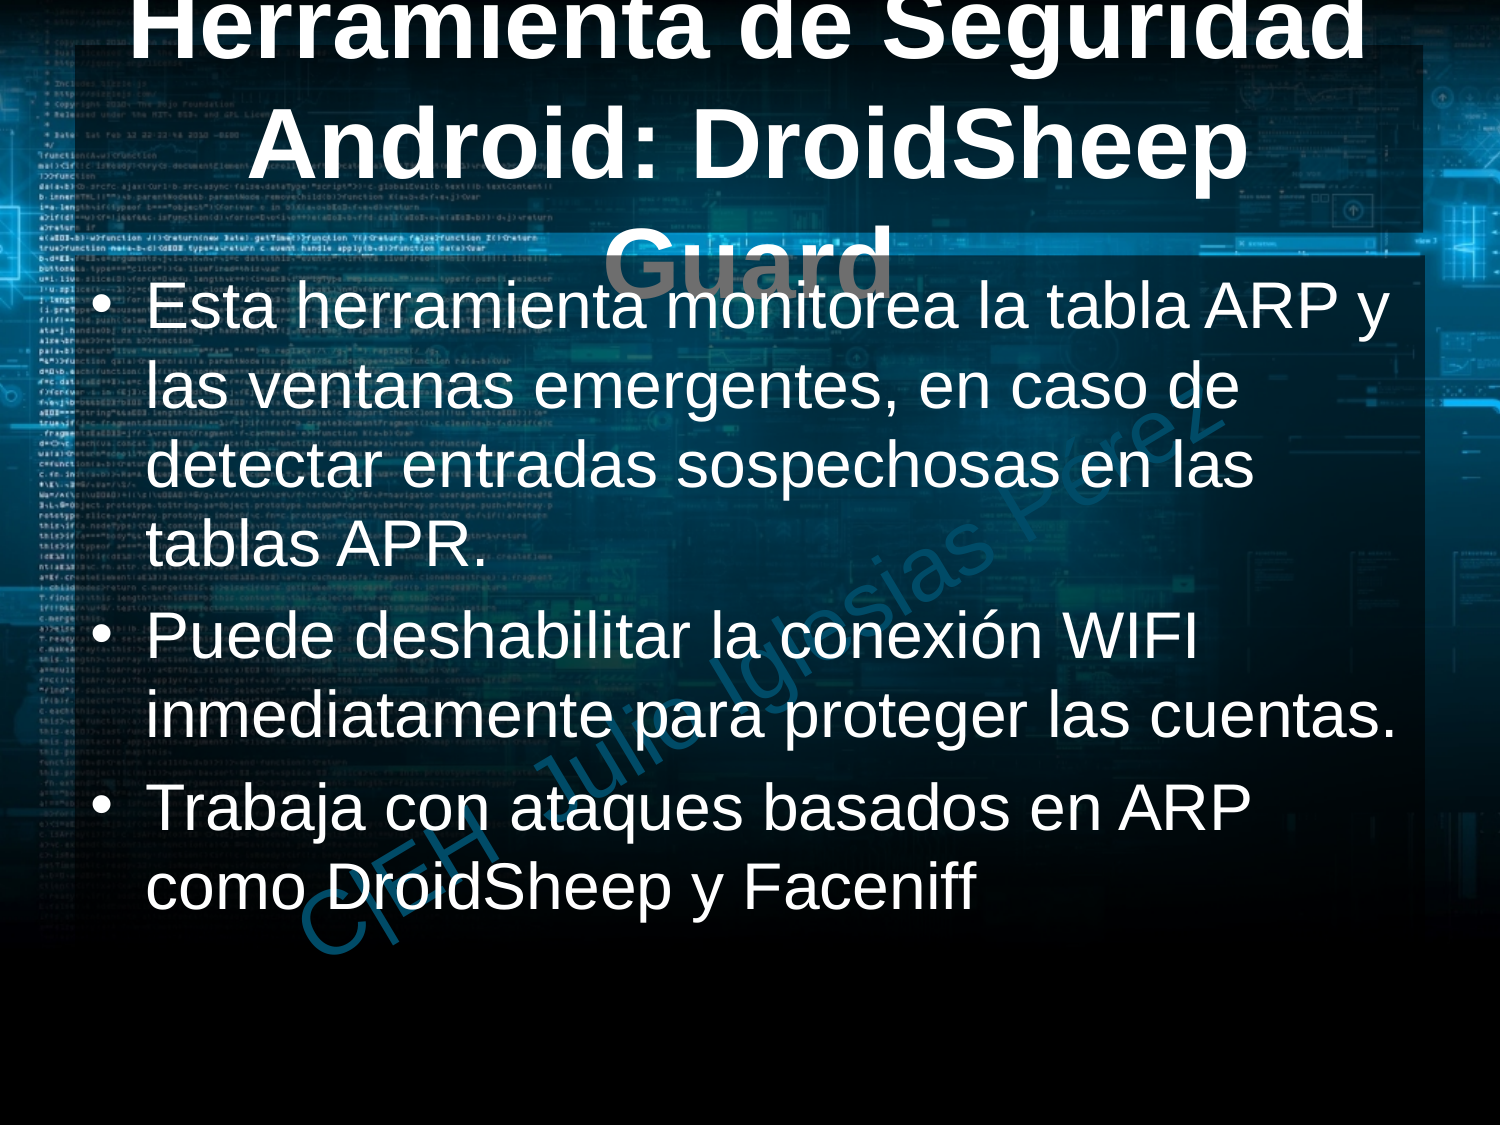

# Herramienta de Seguridad Android: DroidSheep Guard
Esta herramienta monitorea la tabla ARP y las ventanas emergentes, en caso de detectar entradas sospechosas en las tablas APR.
Puede deshabilitar la conexión WIFI inmediatamente para proteger las cuentas.
Trabaja con ataques basados en ARP como DroidSheep y Faceniff
C|EH  Julio Iglesias Pérez